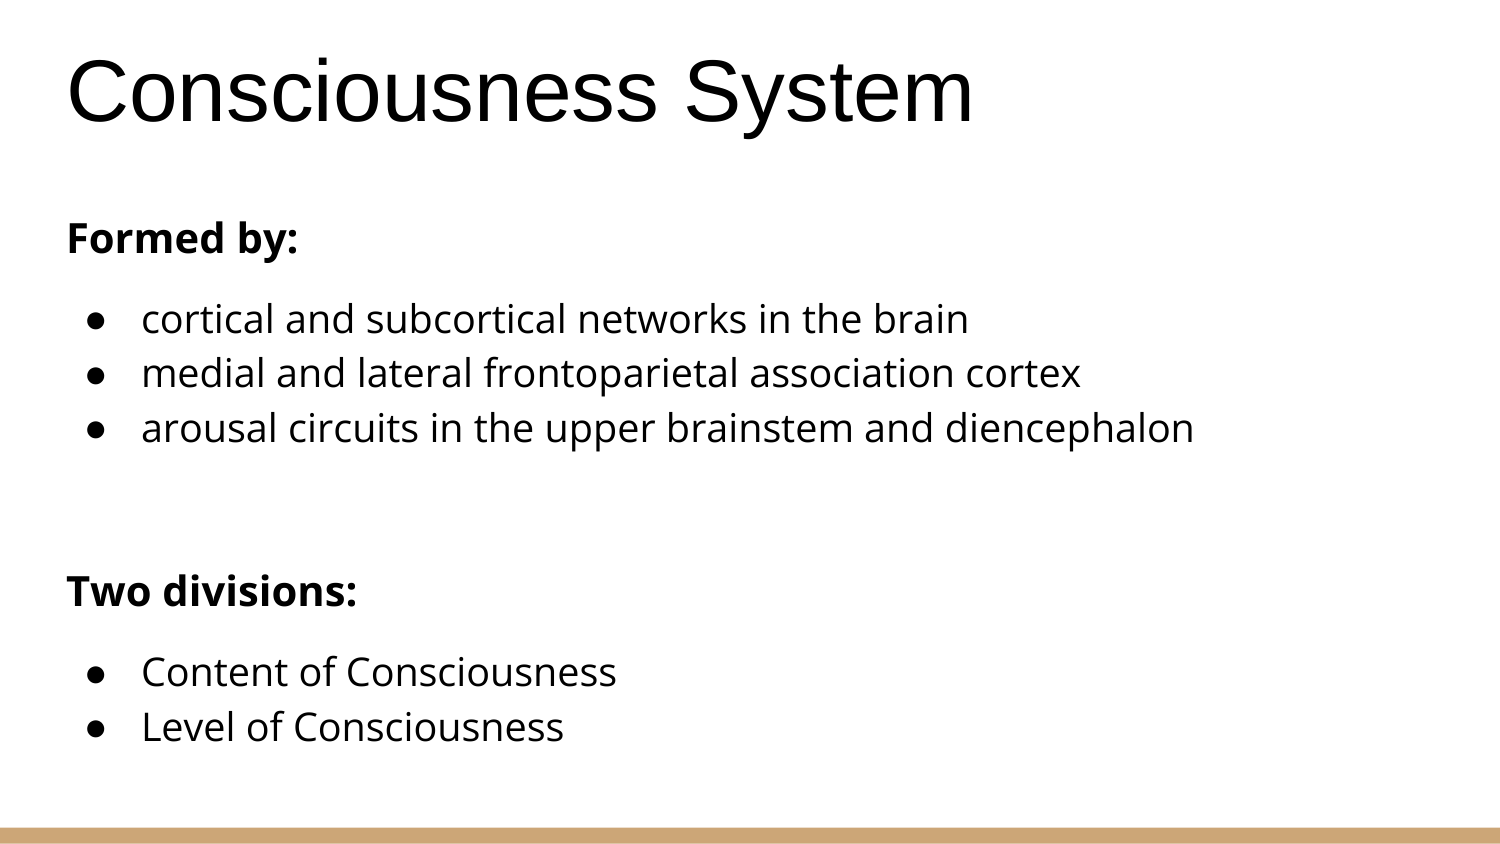

# Consciousness System
Formed by:
cortical and subcortical networks in the brain
medial and lateral frontoparietal association cortex
arousal circuits in the upper brainstem and diencephalon

Two divisions:
Content of Consciousness
Level of Consciousness